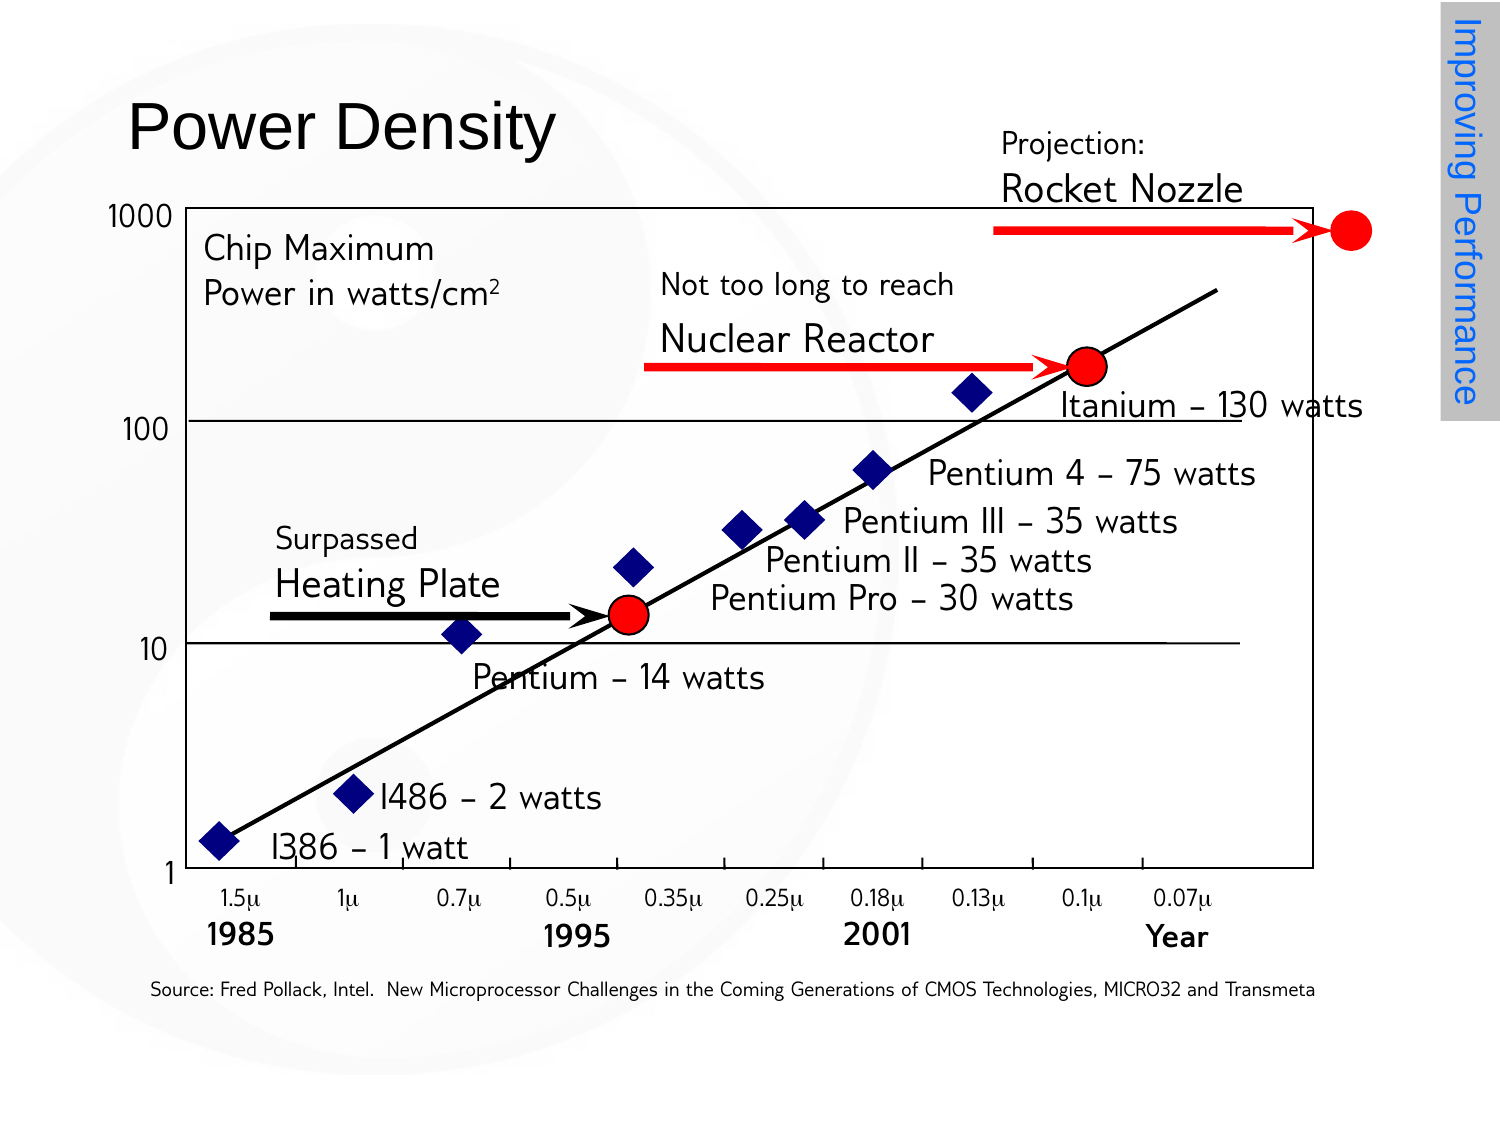

# Power Density
Projection:
Rocket Nozzle

Improving Performance
1000

Chip Maximum
Power in watts/cm2
Not too long to reach
Nuclear Reactor

Itanium – 130 watts
100

Pentium 4 – 75 watts

Pentium III – 35 watts

Surpassed
Heating Plate

Pentium II – 35 watts

Pentium Pro – 30 watts

10

Pentium – 14 watts
I486 – 2 watts

I386 – 1 watt

1

1.5μ
1μ
0.7μ
0.5μ
0.35μ
0.25μ
0.18μ
0.13μ
0.1μ
0.07μ
1985
2001
1995
Year
Source: Fred Pollack, Intel.  New Microprocessor Challenges in the Coming Generations of CMOS Technologies, MICRO32 and Transmeta